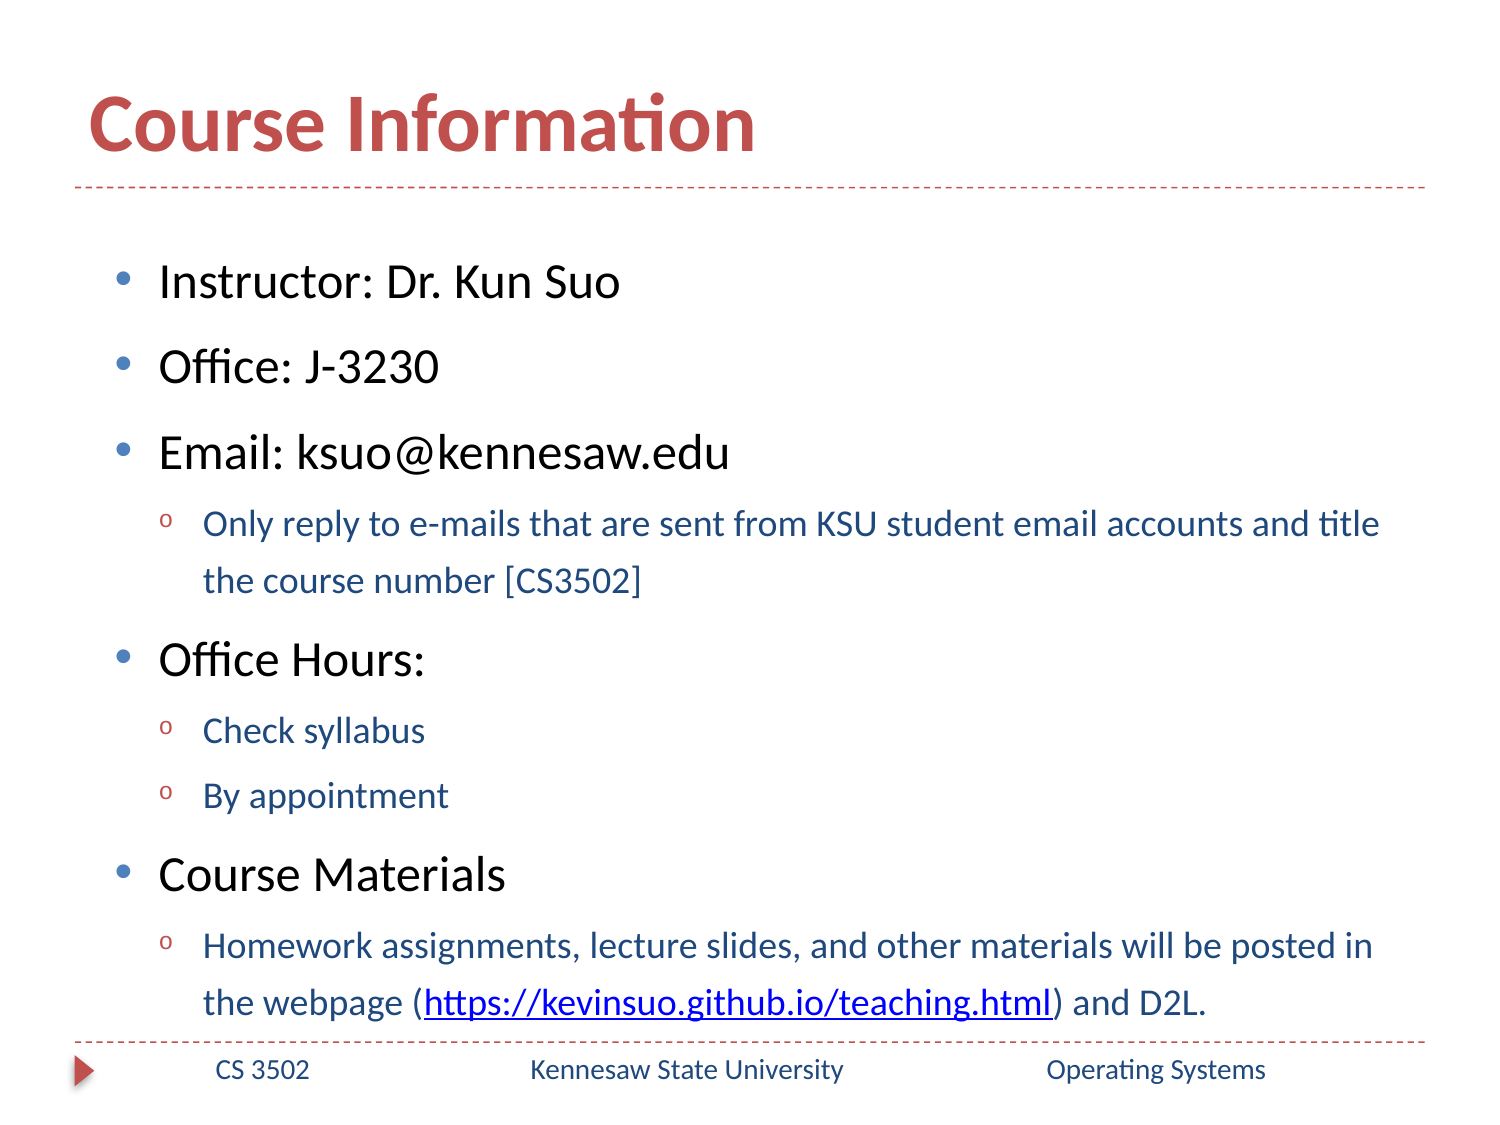

# Course Information
Instructor: Dr. Kun Suo
Office: J-3230
Email: ksuo@kennesaw.edu
Only reply to e-mails that are sent from KSU student email accounts and title the course number [CS3502]
Office Hours:
Check syllabus
By appointment
Course Materials
Homework assignments, lecture slides, and other materials will be posted in the webpage (https://kevinsuo.github.io/teaching.html) and D2L.
CS 3502
Kennesaw State University
Operating Systems